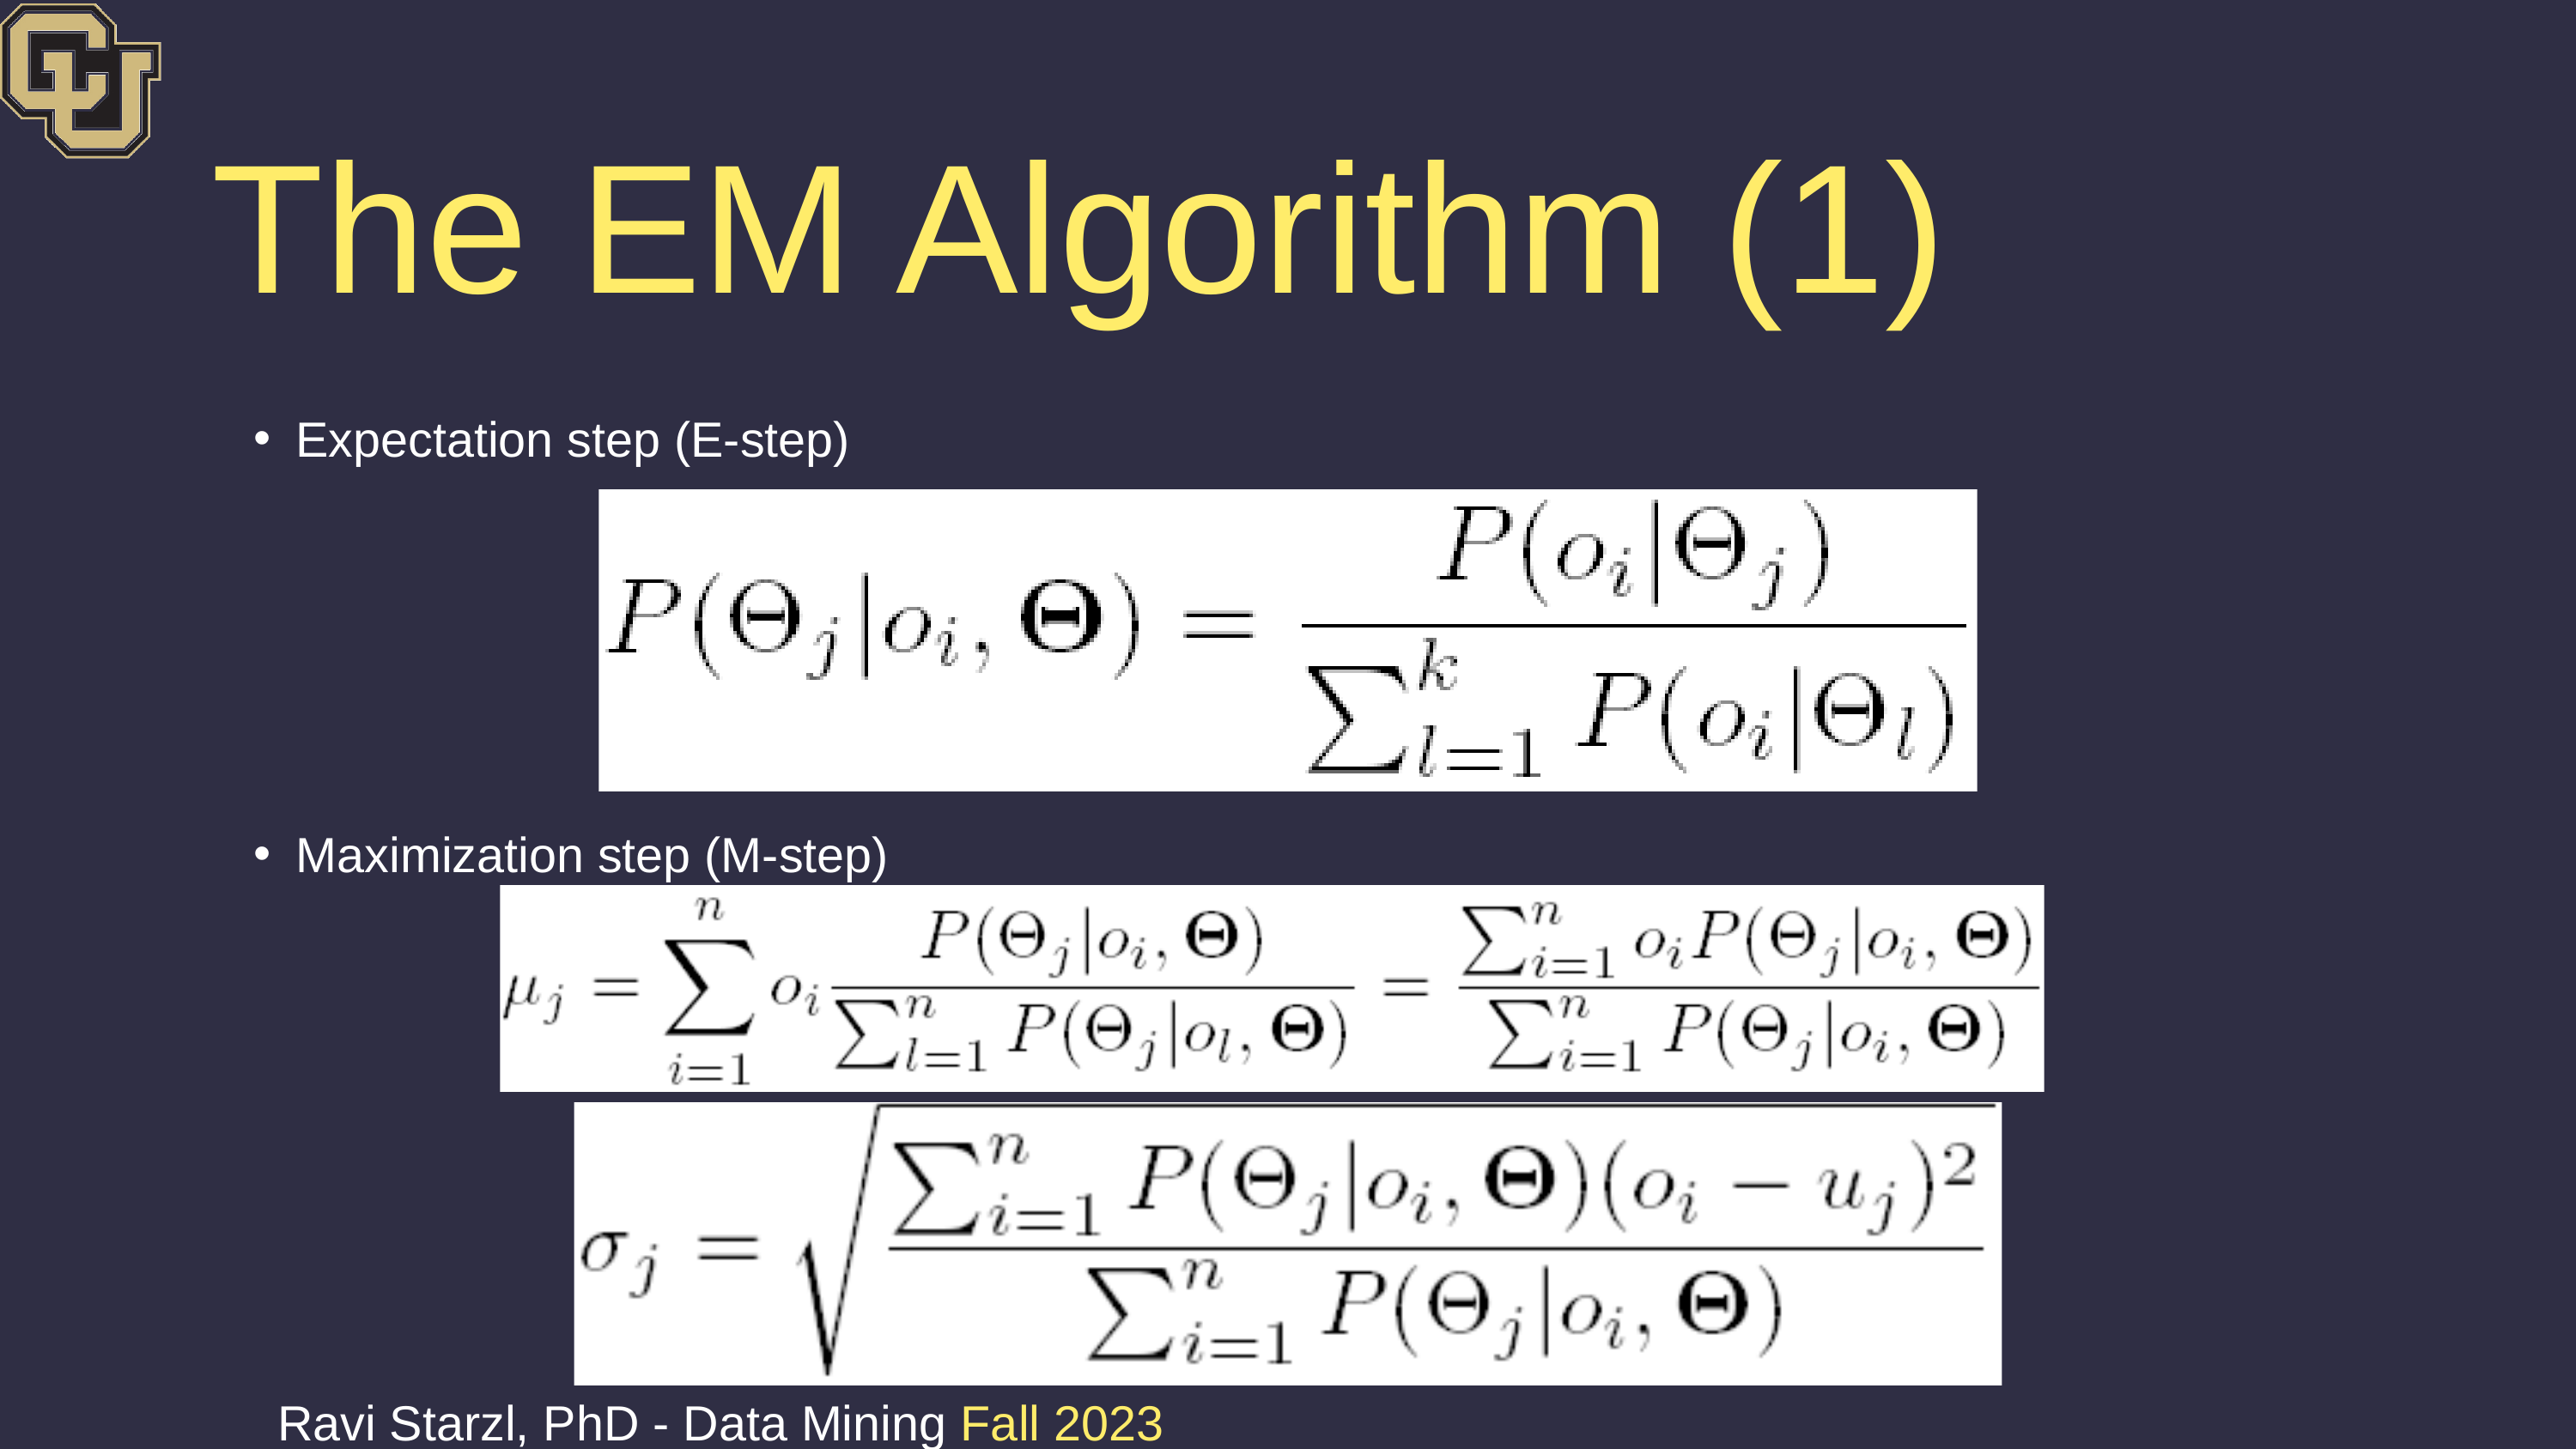

The EM Algorithm (1)
Expectation step (E-step)

Maximization step (M-step)

Ravi Starzl, PhD - Data Mining Fall 2023